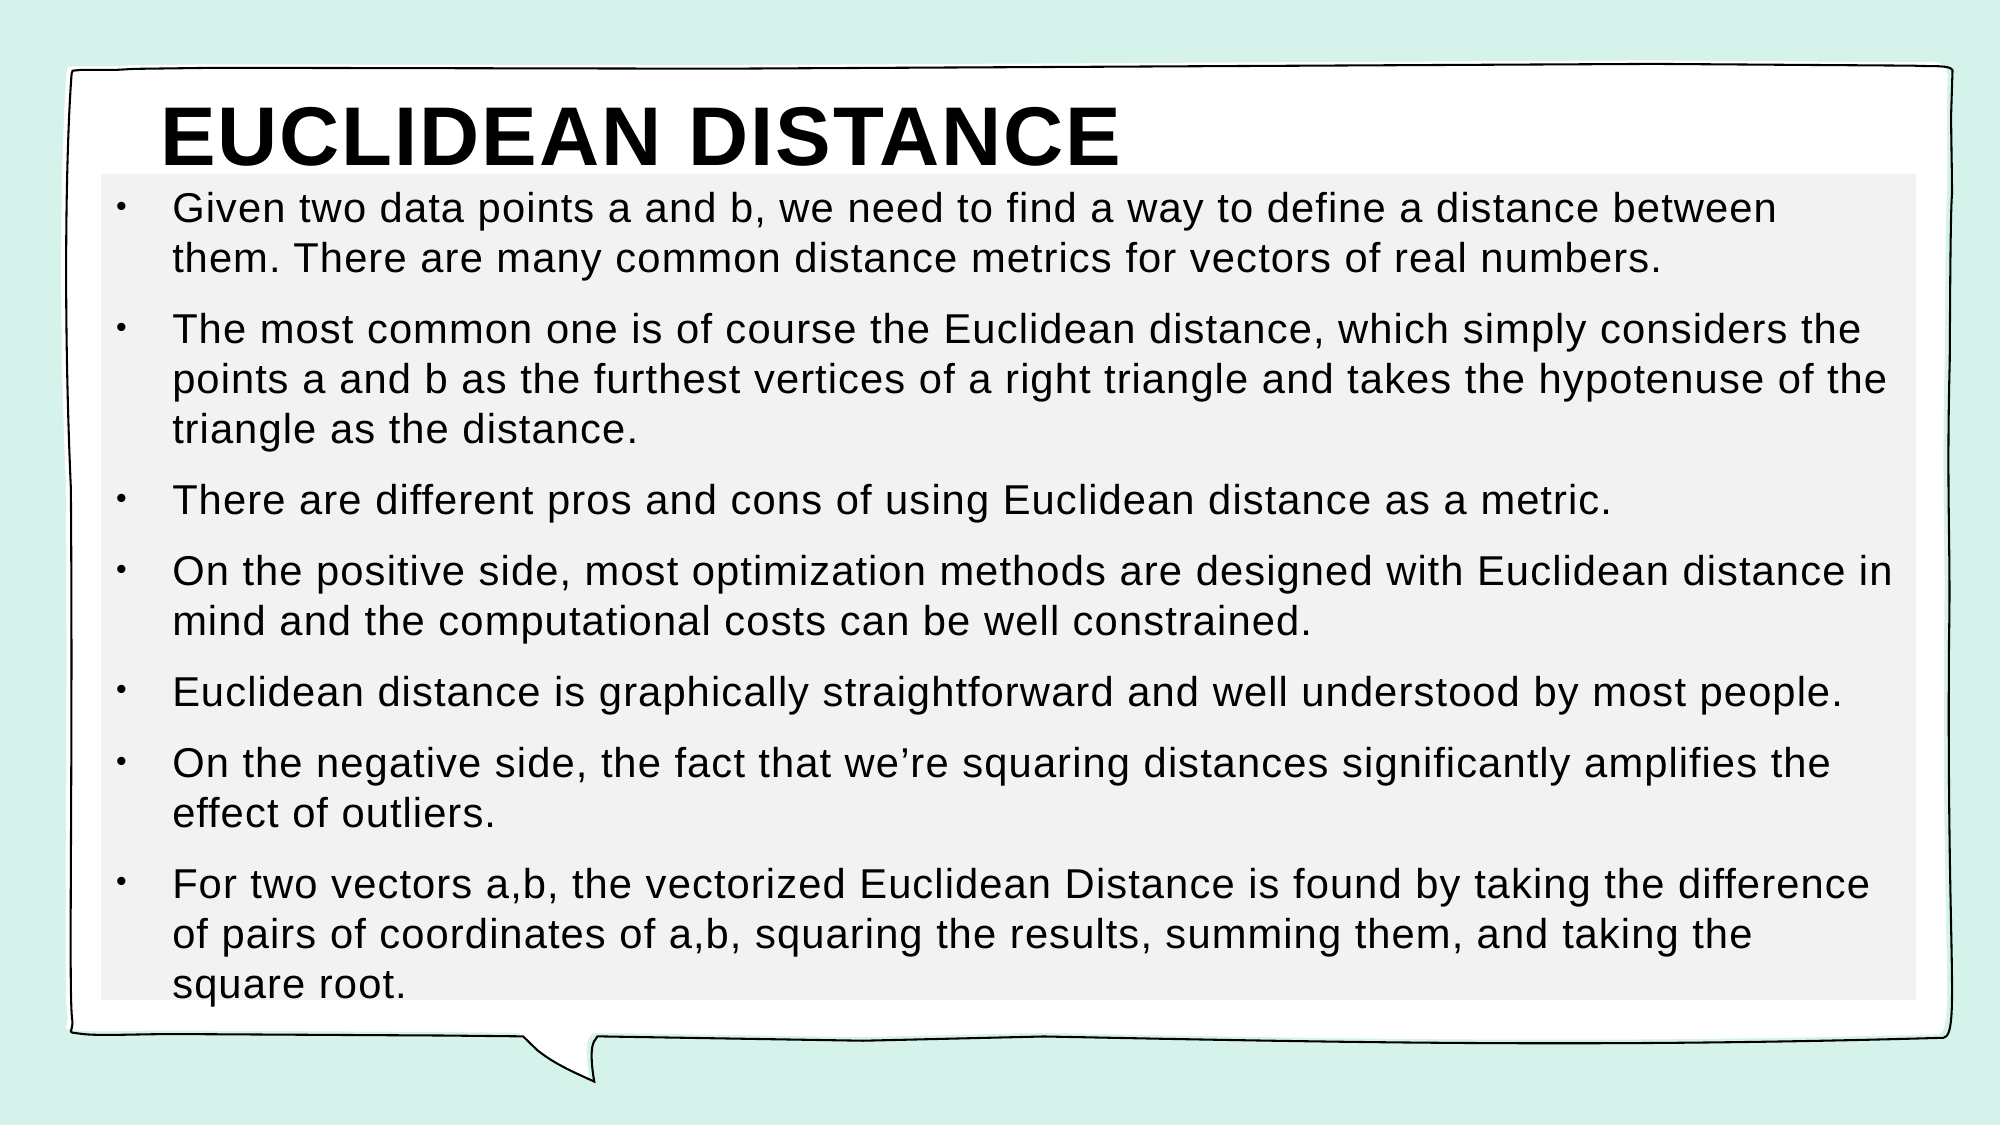

# EUCLIDEAN DISTANCE
Given two data points a and b, we need to find a way to define a distance between them. There are many common distance metrics for vectors of real numbers.
The most common one is of course the Euclidean distance, which simply considers the points a and b as the furthest vertices of a right triangle and takes the hypotenuse of the triangle as the distance.
There are different pros and cons of using Euclidean distance as a metric.
On the positive side, most optimization methods are designed with Euclidean distance in mind and the computational costs can be well constrained.
Euclidean distance is graphically straightforward and well understood by most people.
On the negative side, the fact that we’re squaring distances significantly amplifies the effect of outliers.
For two vectors a,b, the vectorized Euclidean Distance is found by taking the difference of pairs of coordinates of a,b, squaring the results, summing them, and taking the square root.